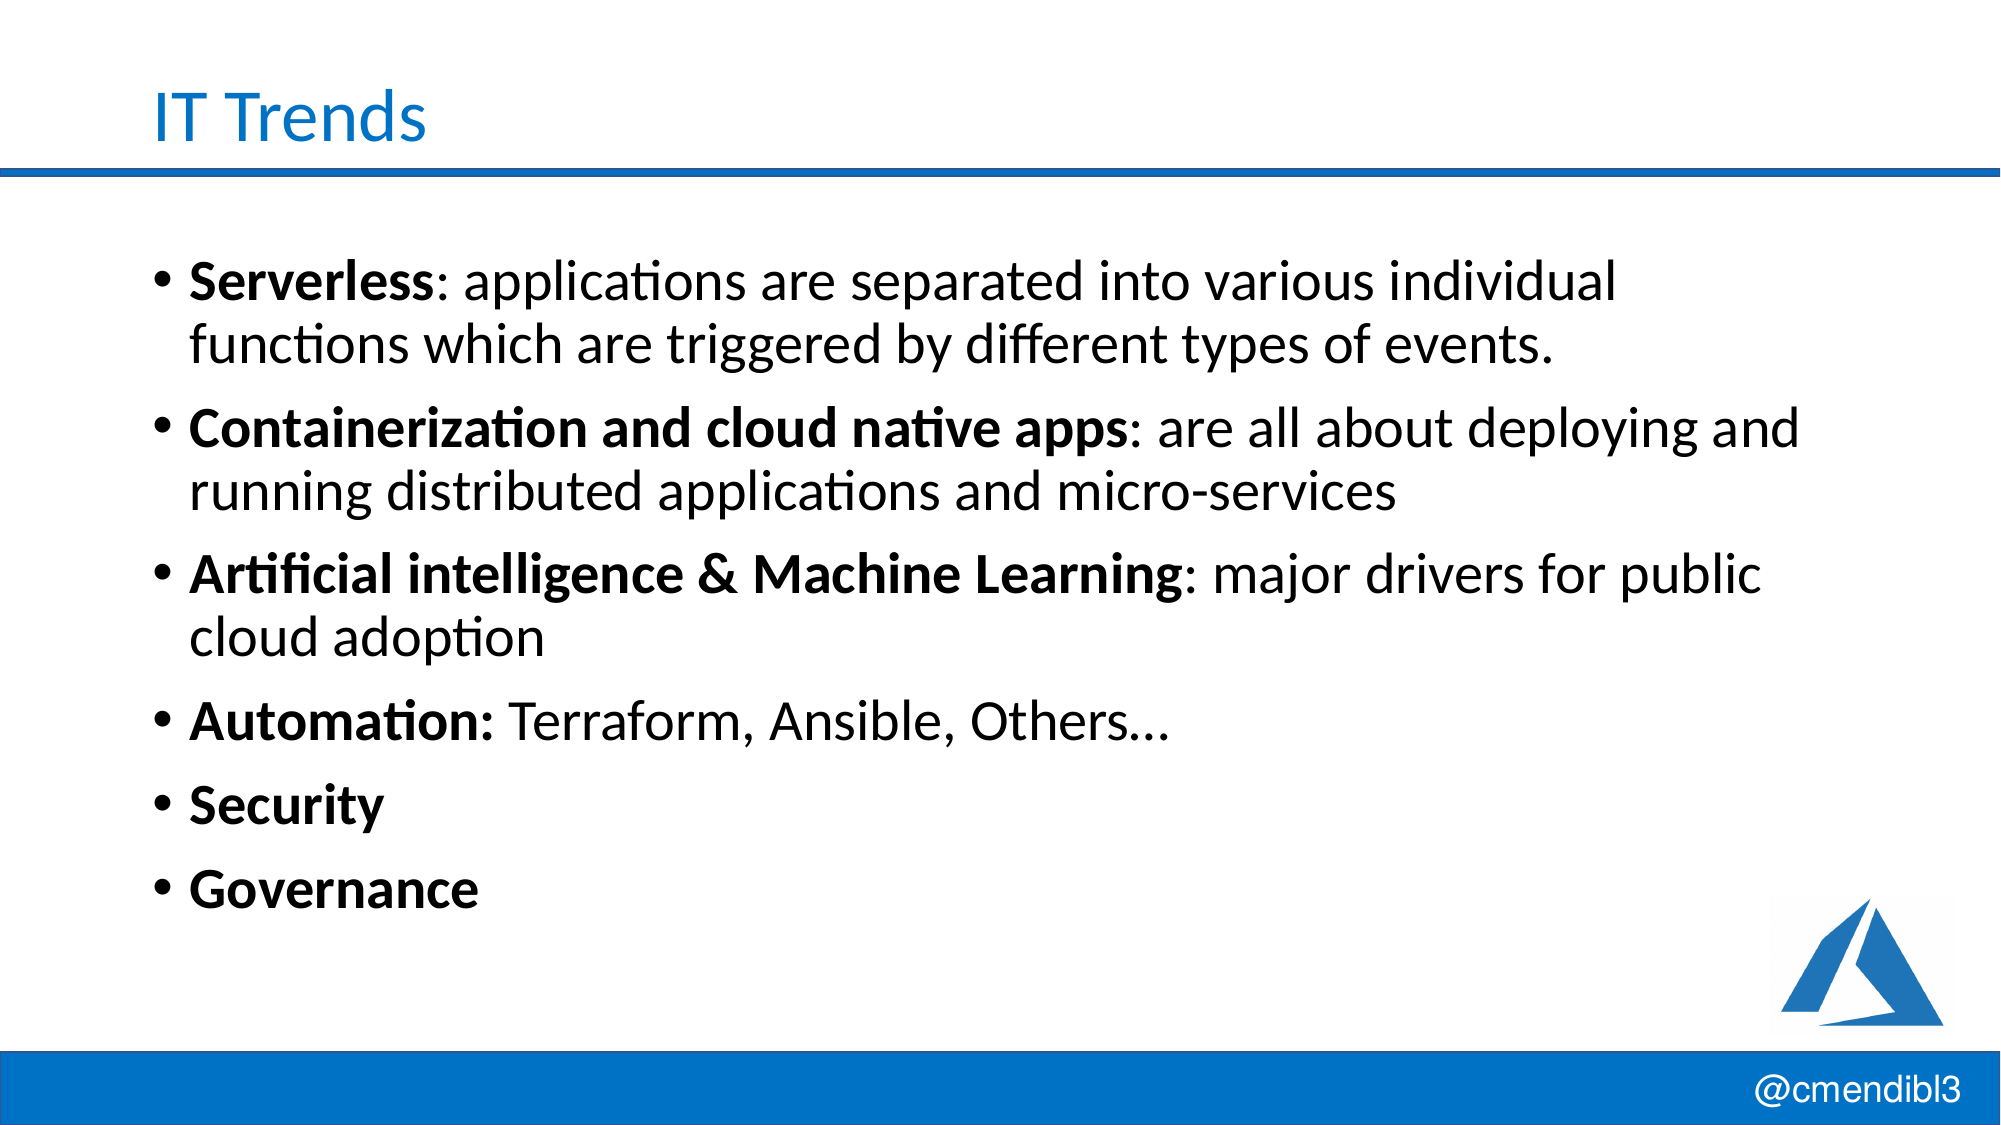

# IT Trends
Serverless: applications are separated into various individual functions which are triggered by different types of events.
Containerization and cloud native apps: are all about deploying and running distributed applications and micro-services
Artificial intelligence & Machine Learning: major drivers for public cloud adoption
Automation: Terraform, Ansible, Others…
Security
Governance